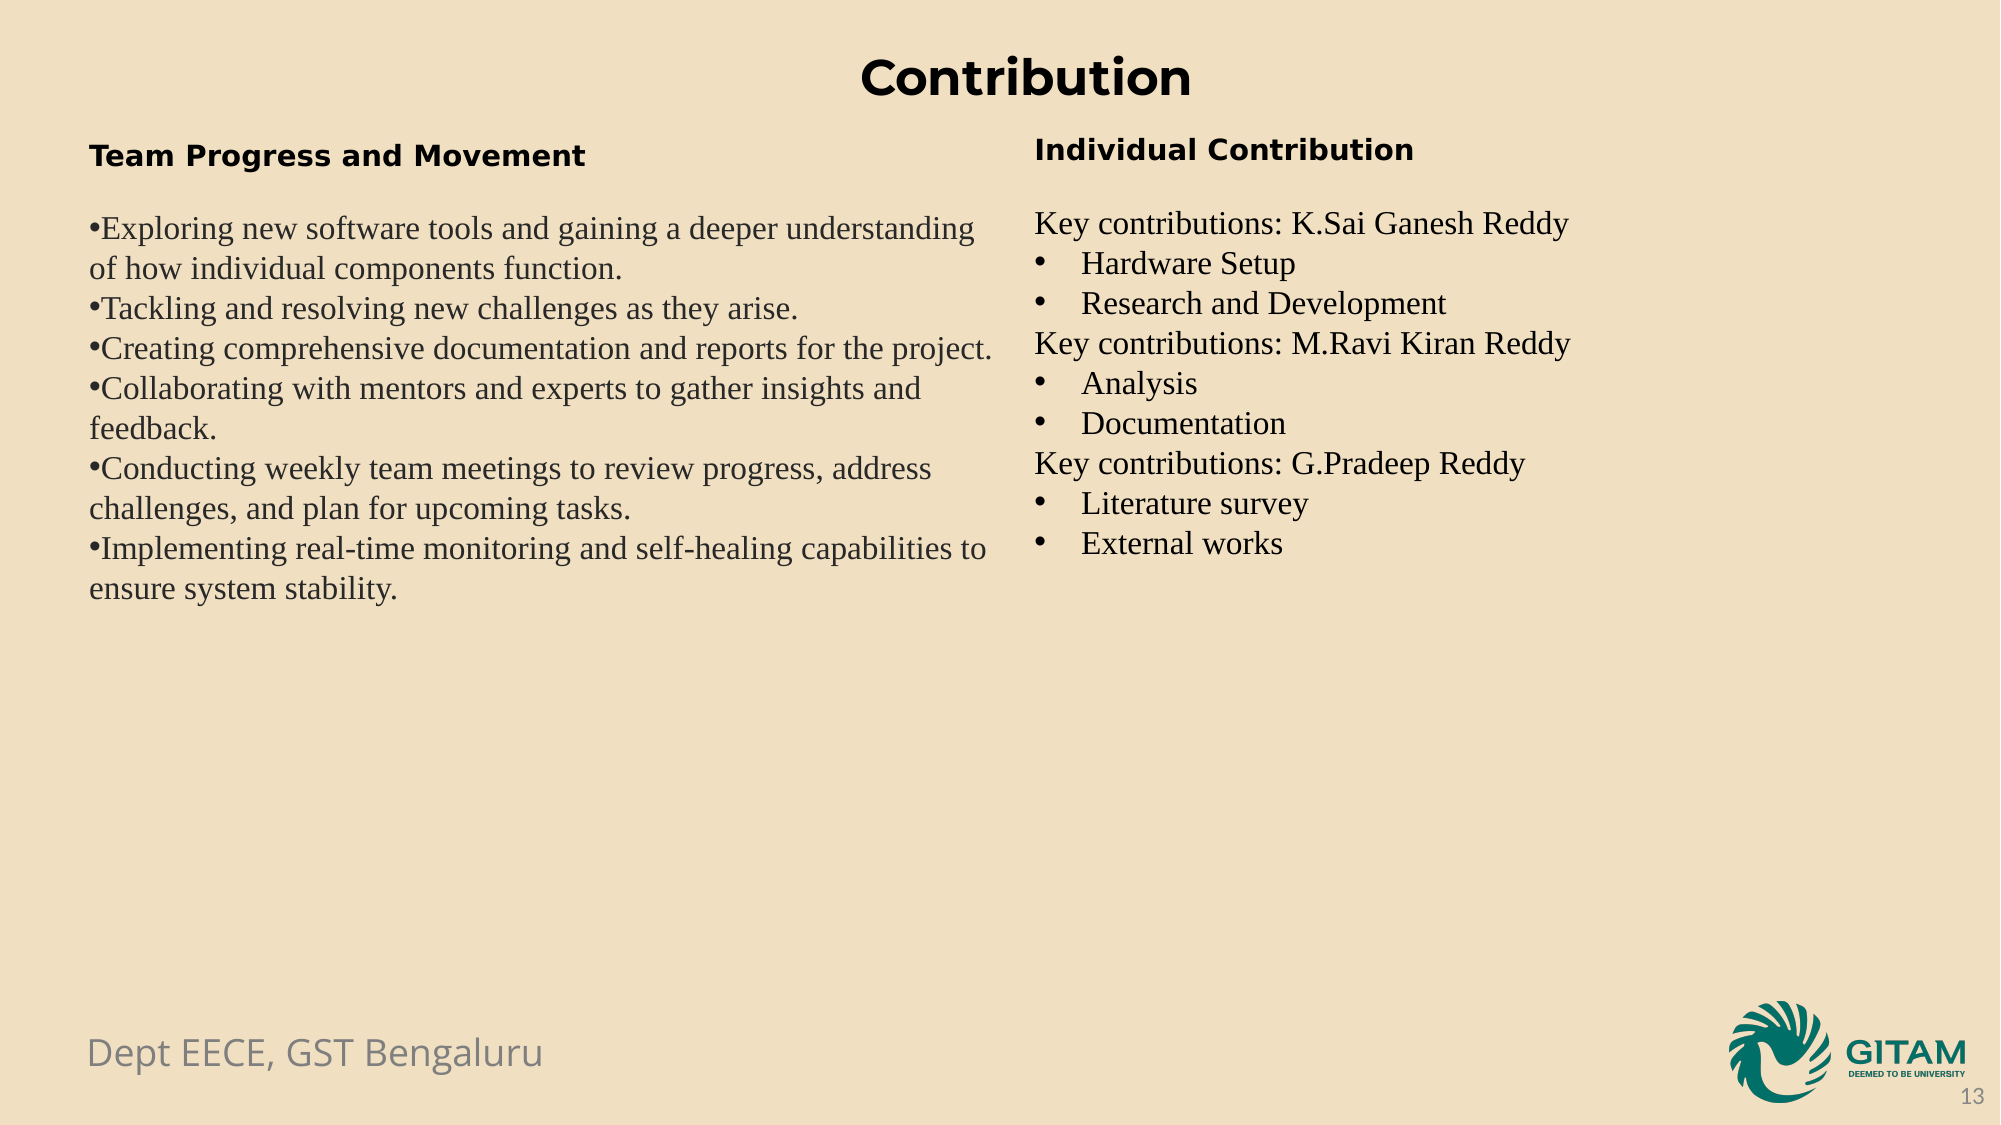

Contribution
Individual Contribution

Key contributions: K.Sai Ganesh Reddy
Hardware Setup
Research and Development
Key contributions: M.Ravi Kiran Reddy
Analysis
Documentation
Key contributions: G.Pradeep Reddy
Literature survey
External works

Team Progress and Movement

Exploring new software tools and gaining a deeper understanding of how individual components function.
Tackling and resolving new challenges as they arise.
Creating comprehensive documentation and reports for the project.
Collaborating with mentors and experts to gather insights and feedback.
Conducting weekly team meetings to review progress, address challenges, and plan for upcoming tasks.
Implementing real-time monitoring and self-healing capabilities to ensure system stability.

13